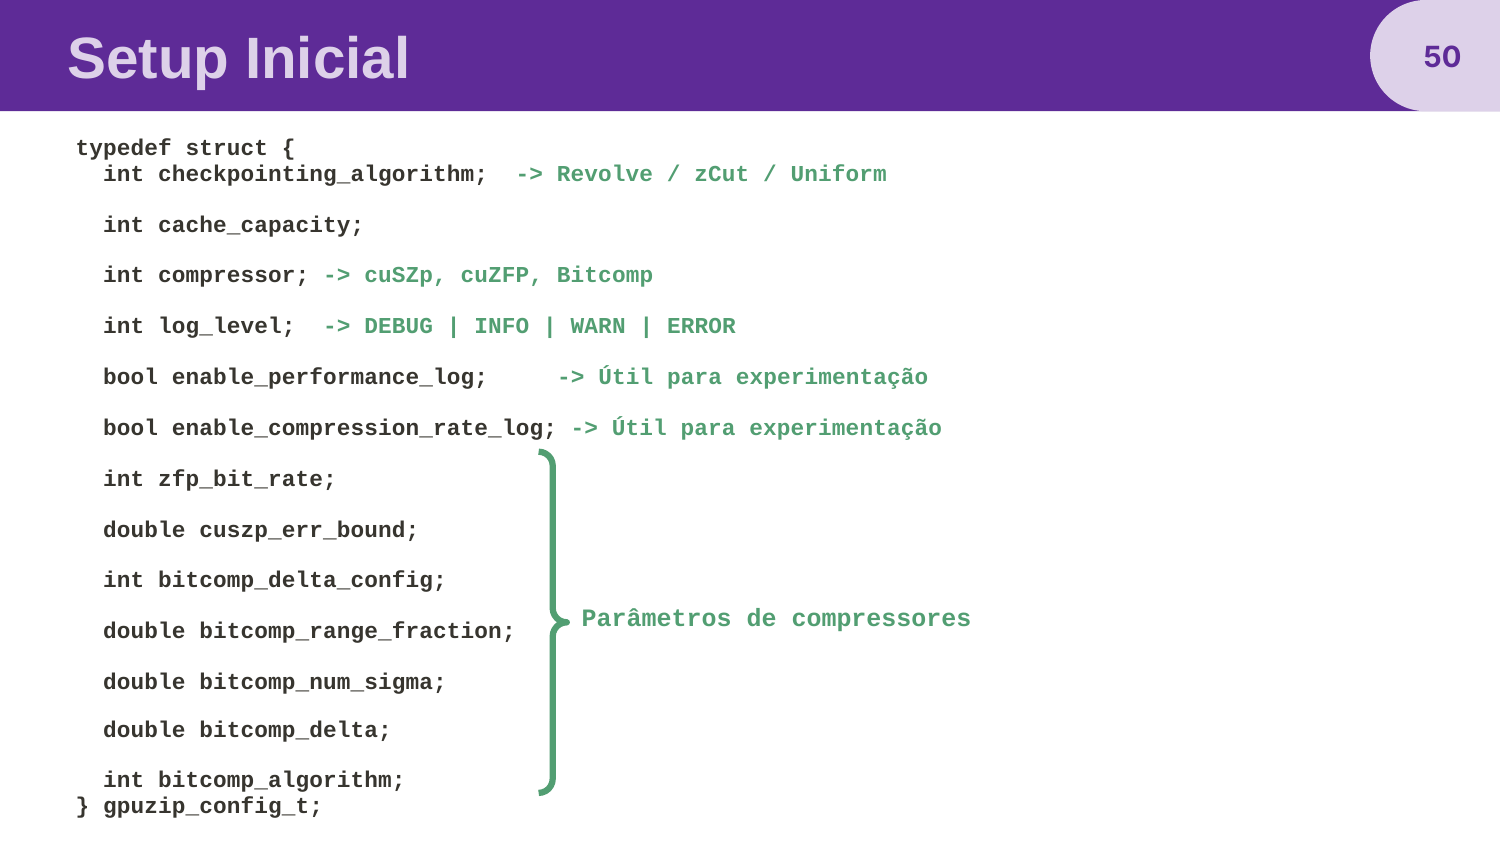

# Setup Inicial
50
typedef struct {
  int checkpointing_algorithm;  -> Revolve / zCut / Uniform
  int cache_capacity;
  int compressor; -> cuSZp, cuZFP, Bitcomp
  int log_level;  -> DEBUG | INFO | WARN | ERROR
  bool enable_performance_log;     -> Útil para experimentação
  bool enable_compression_rate_log; -> Útil para experimentação
  int zfp_bit_rate;
  double cuszp_err_bound;
  int bitcomp_delta_config;
  double bitcomp_range_fraction;
  double bitcomp_num_sigma;
  double bitcomp_delta;
  int bitcomp_algorithm;
} gpuzip_config_t;

Parâmetros de compressores